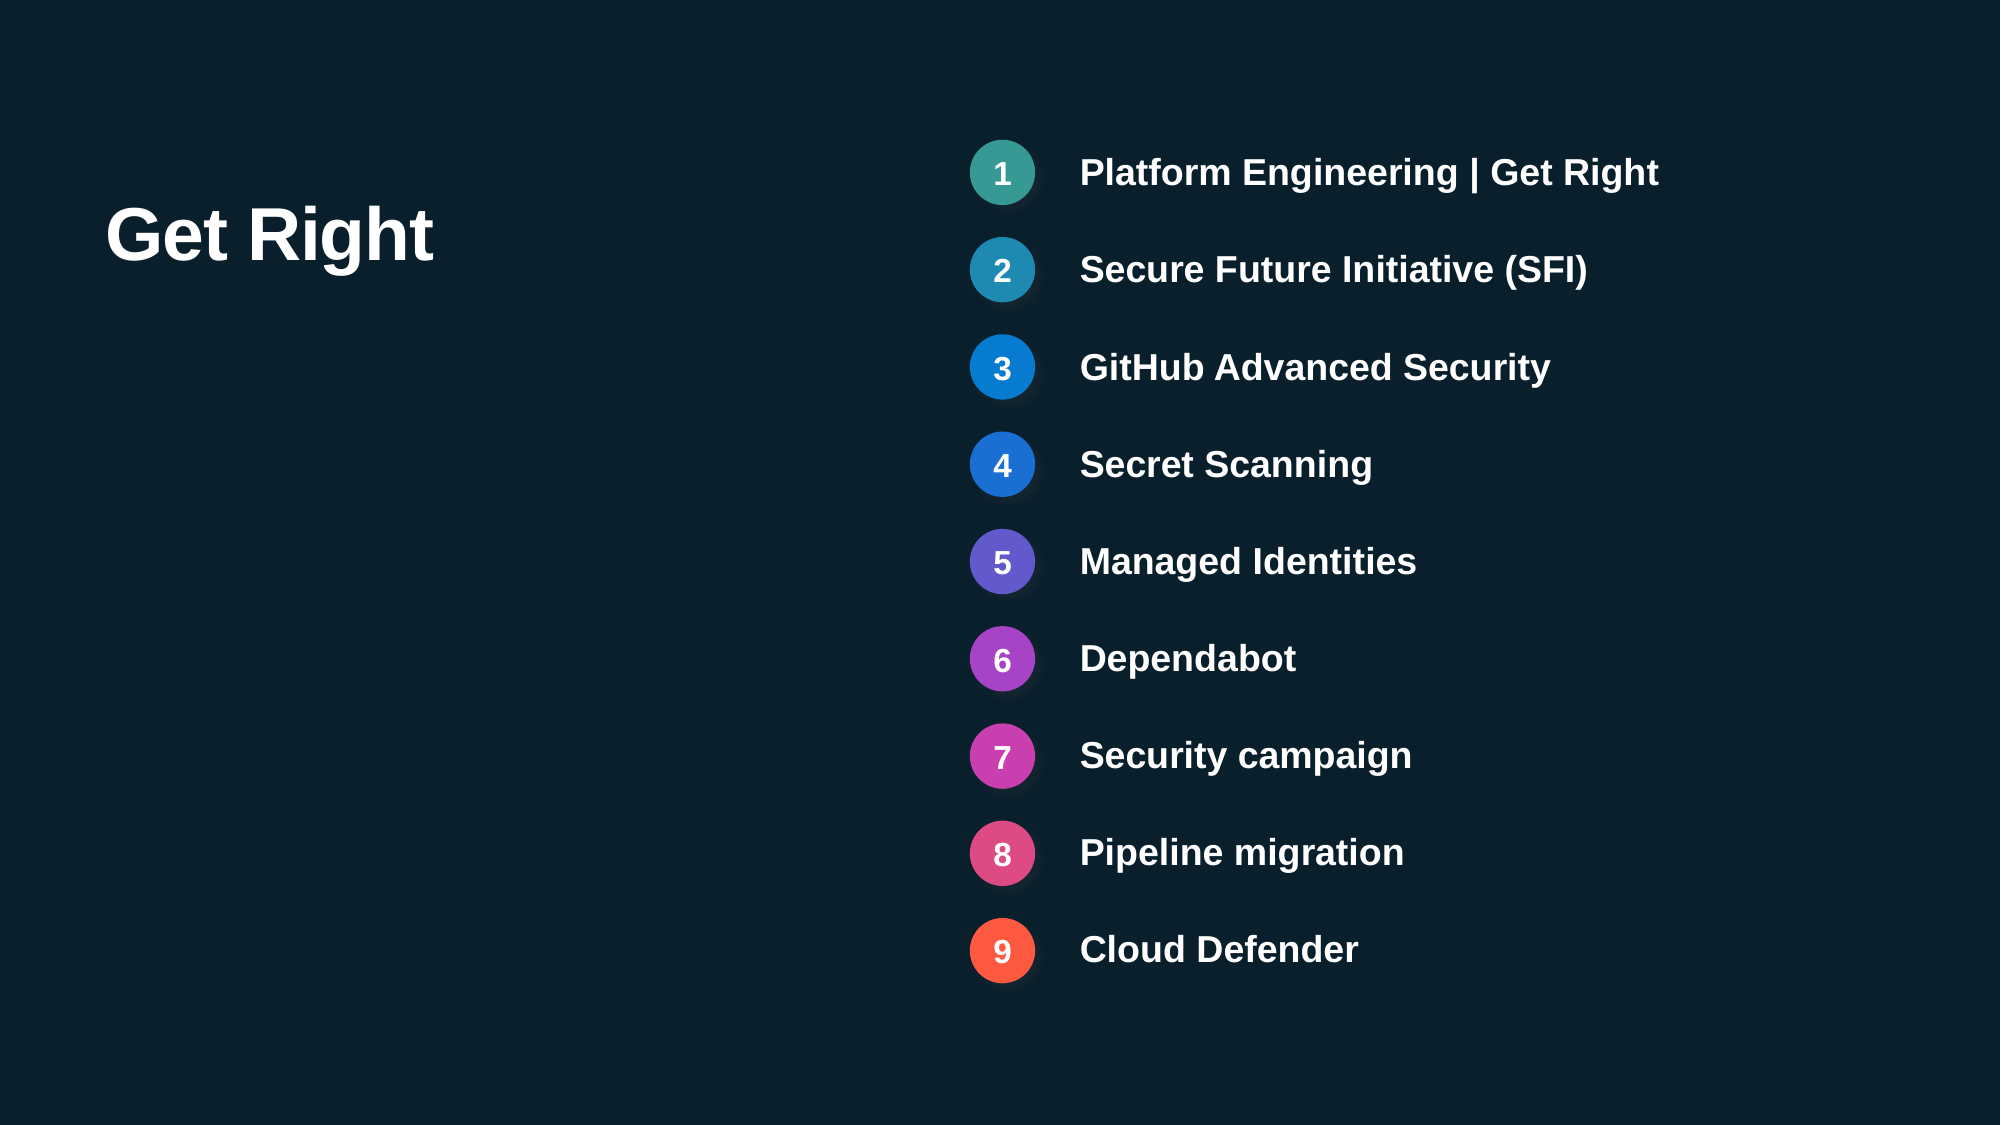

1
Platform Engineering | Get Right
Secure Future Initiative (SFI)
GitHub Advanced Security
Secret Scanning
Managed Identities
Dependabot
Security campaign
Pipeline migration
Cloud Defender
# Get Right
2
3
4
5
6
7
8
9